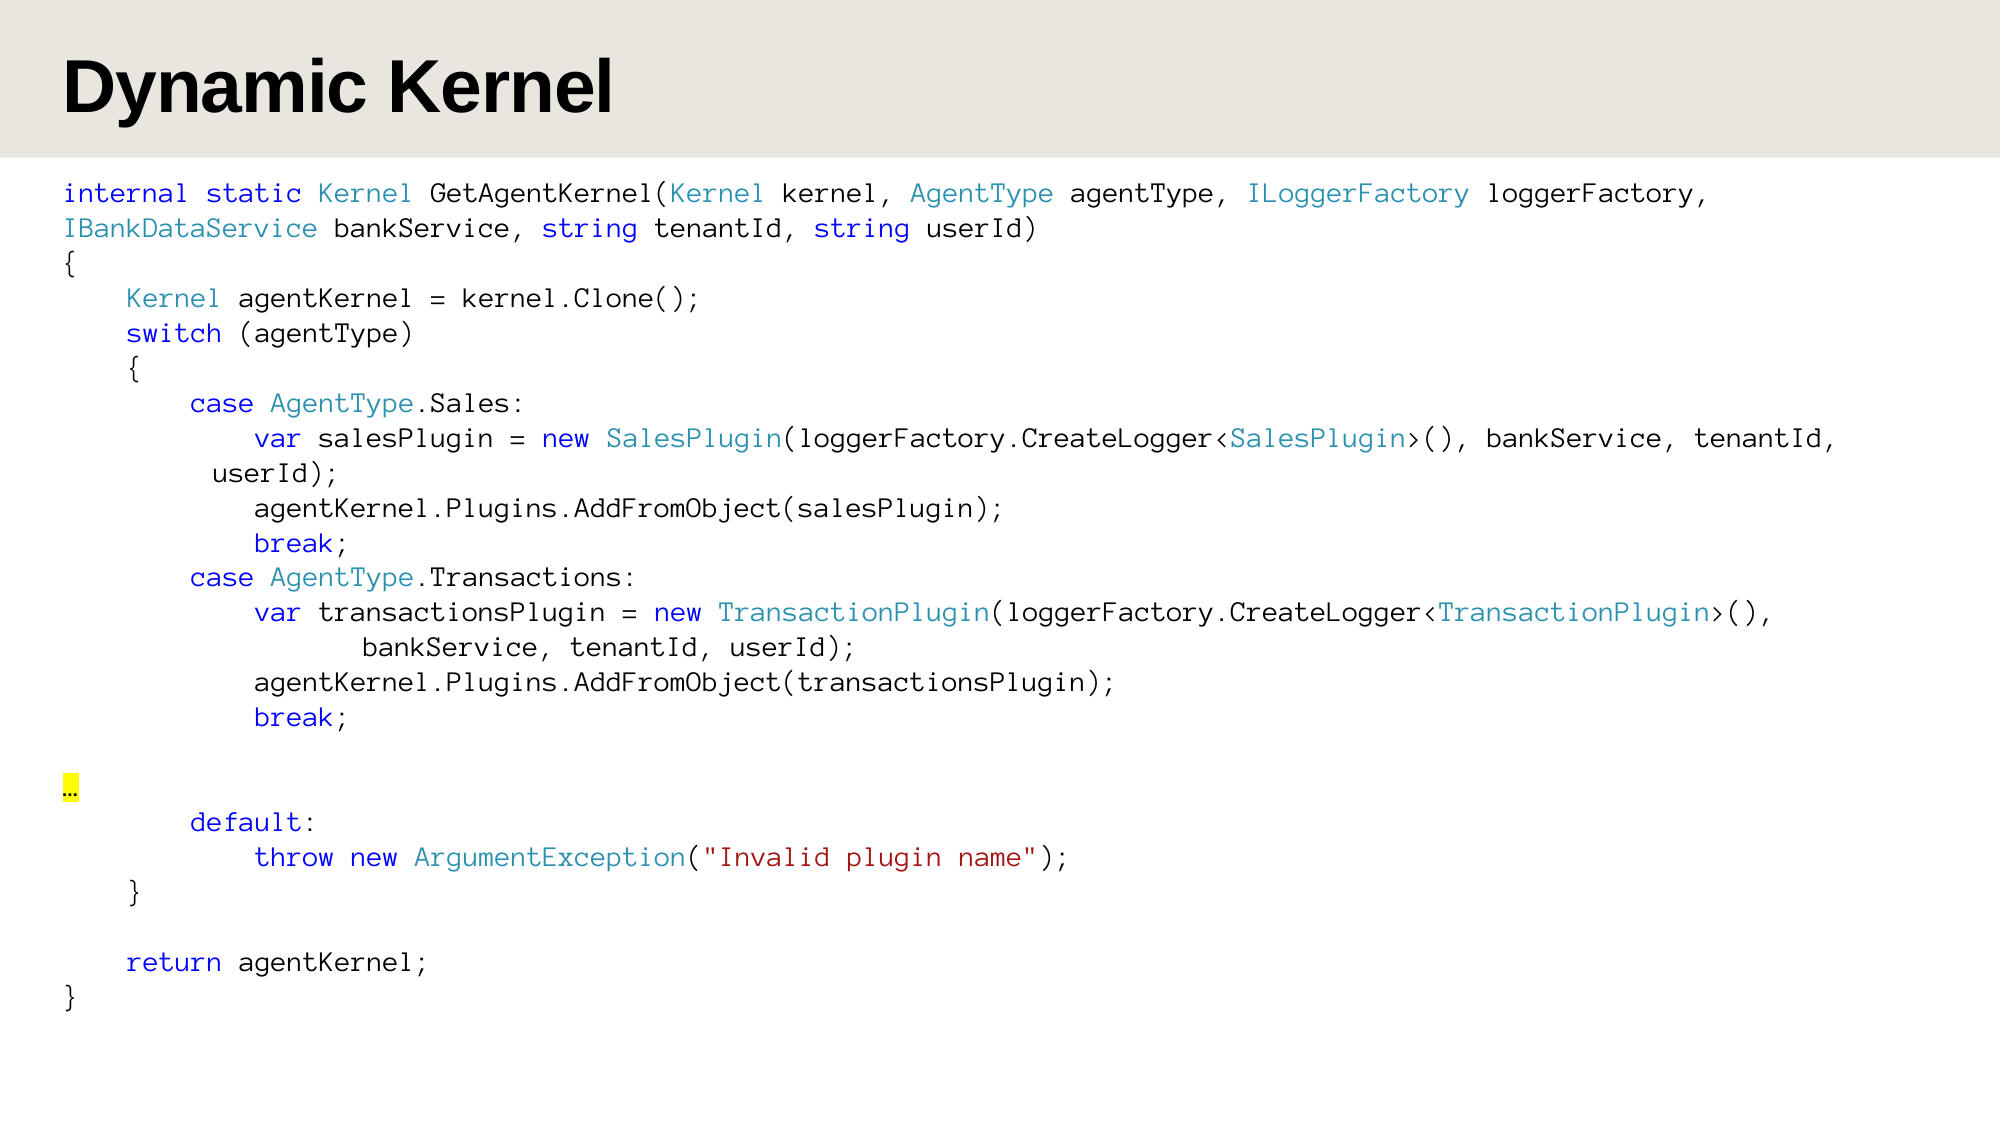

# Dynamic Kernel

internal static Kernel GetAgentKernel(Kernel kernel, AgentType agentType, ILoggerFactory loggerFactory, IBankDataService bankService, string tenantId, string userId)
{
    Kernel agentKernel = kernel.Clone();
    switch (agentType)
    {
        case AgentType.Sales:
            var salesPlugin = new SalesPlugin(loggerFactory.CreateLogger<SalesPlugin>(), bankService, tenantId, 		userId);
            agentKernel.Plugins.AddFromObject(salesPlugin);
            break;
        case AgentType.Transactions:
            var transactionsPlugin = new TransactionPlugin(loggerFactory.CreateLogger<TransactionPlugin>(), 			bankService, tenantId, userId);
            agentKernel.Plugins.AddFromObject(transactionsPlugin);
            break;

…
        default:
            throw new ArgumentException("Invalid plugin name");
    }

    return agentKernel;
}